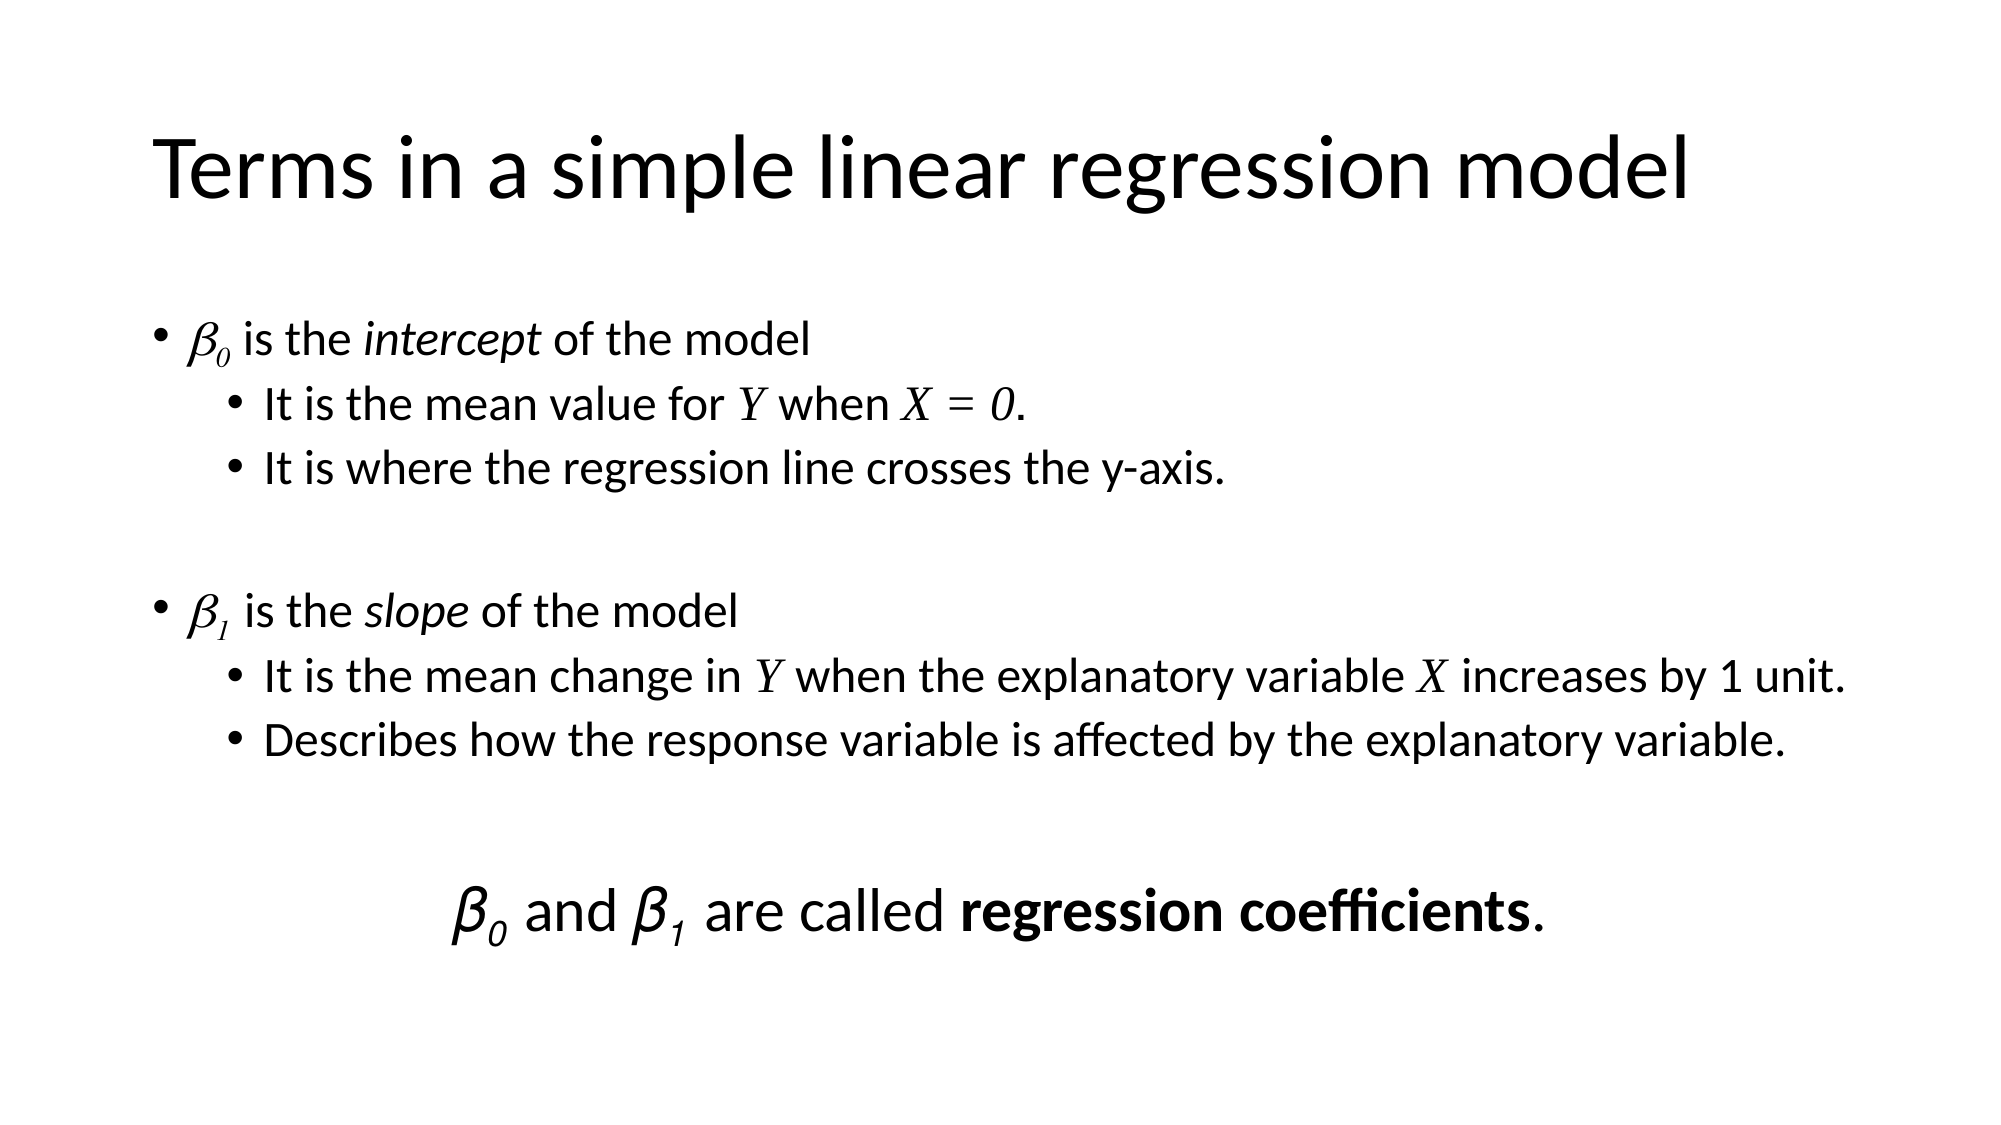

# Terms in a simple linear regression model
β0 is the intercept of the model
It is the mean value for Y when X = 0.
It is where the regression line crosses the y-axis.

β1 is the slope of the model
It is the mean change in Y when the explanatory variable X increases by 1 unit.
Describes how the response variable is affected by the explanatory variable.

β0 and β1 are called regression coefficients.